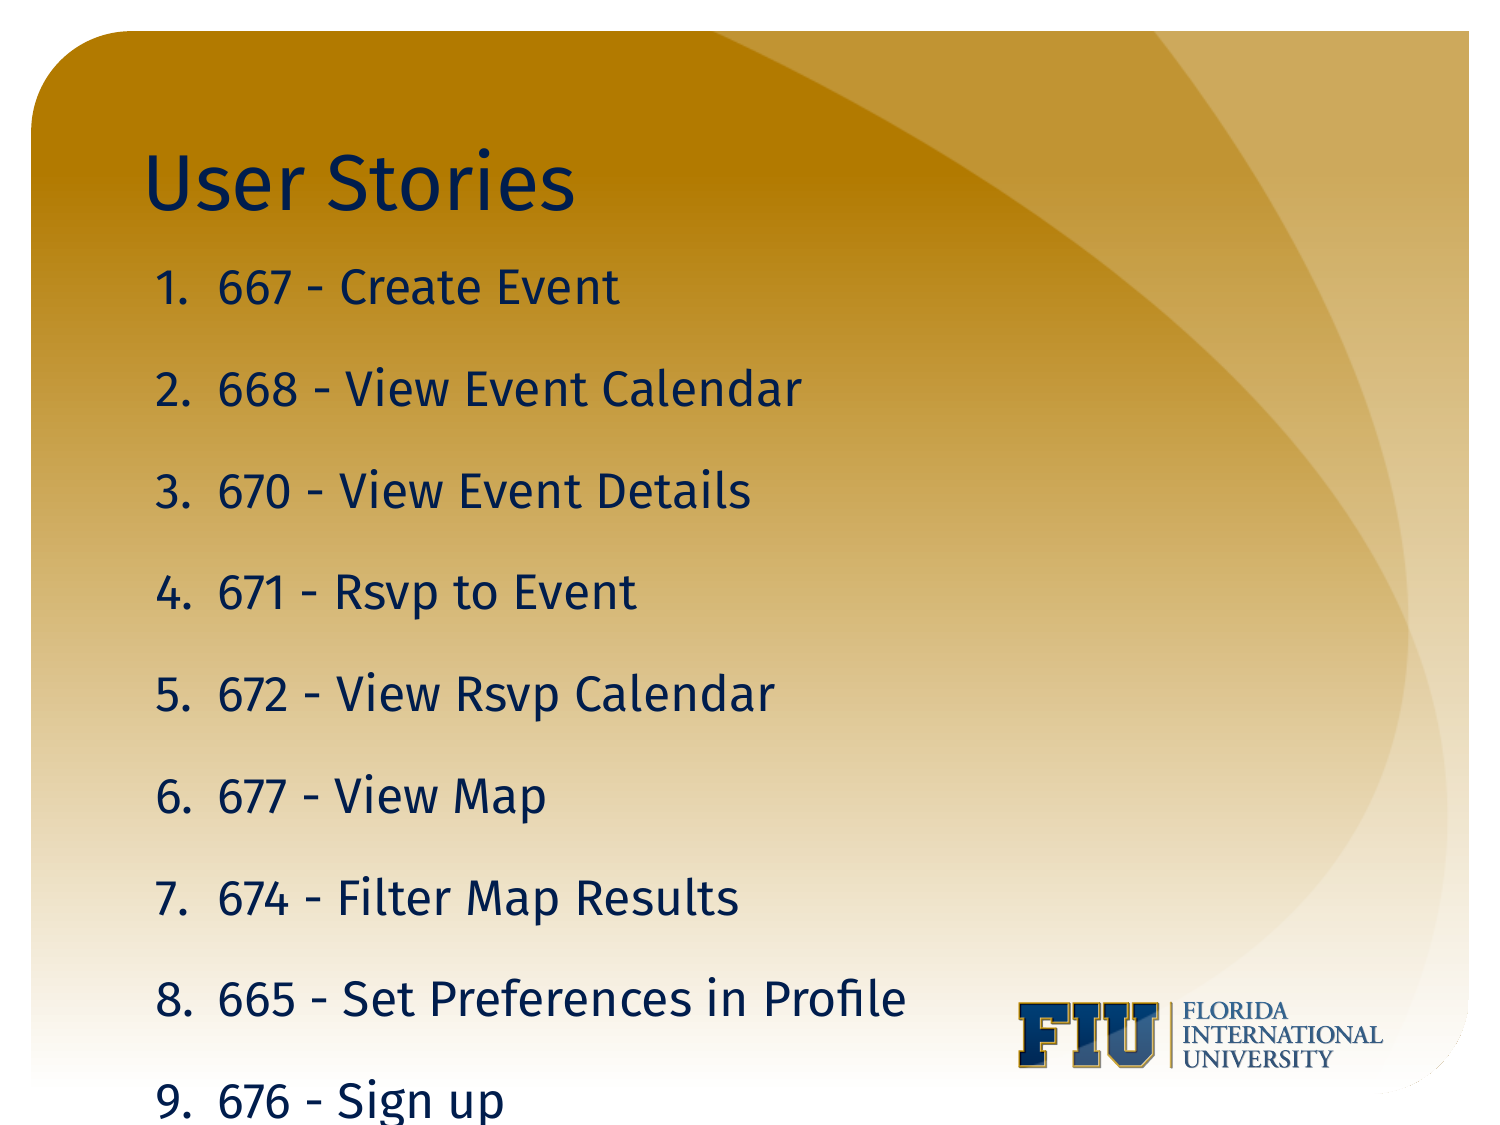

# User Stories
667 - Create Event
668 - View Event Calendar
670 - View Event Details
671 - Rsvp to Event
672 - View Rsvp Calendar
677 - View Map
674 - Filter Map Results
665 - Set Preferences in Profile
676 - Sign up
679 - View List of Events Created by User